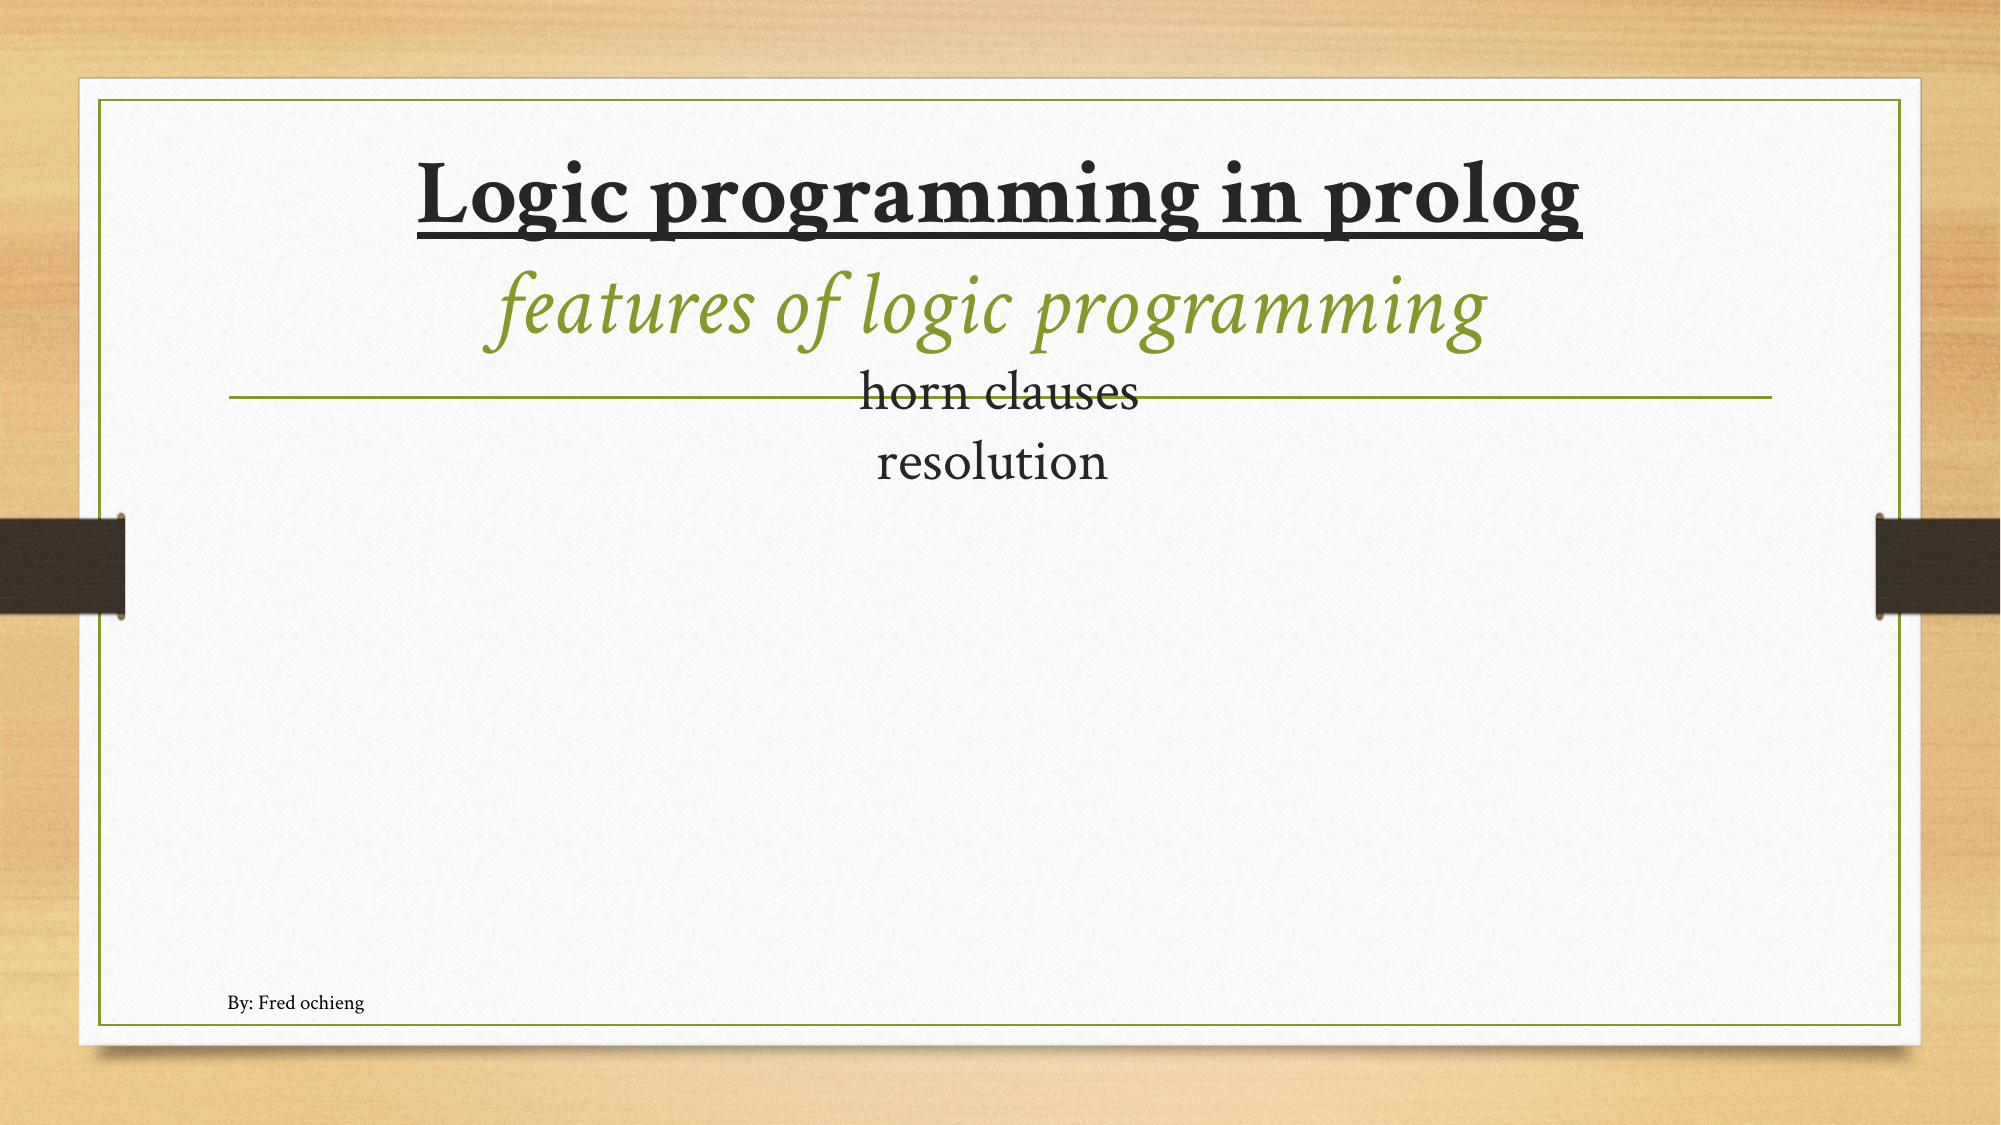

# Logic programming in prolog features of logic programming horn clauses resolution
By: Fred ochieng